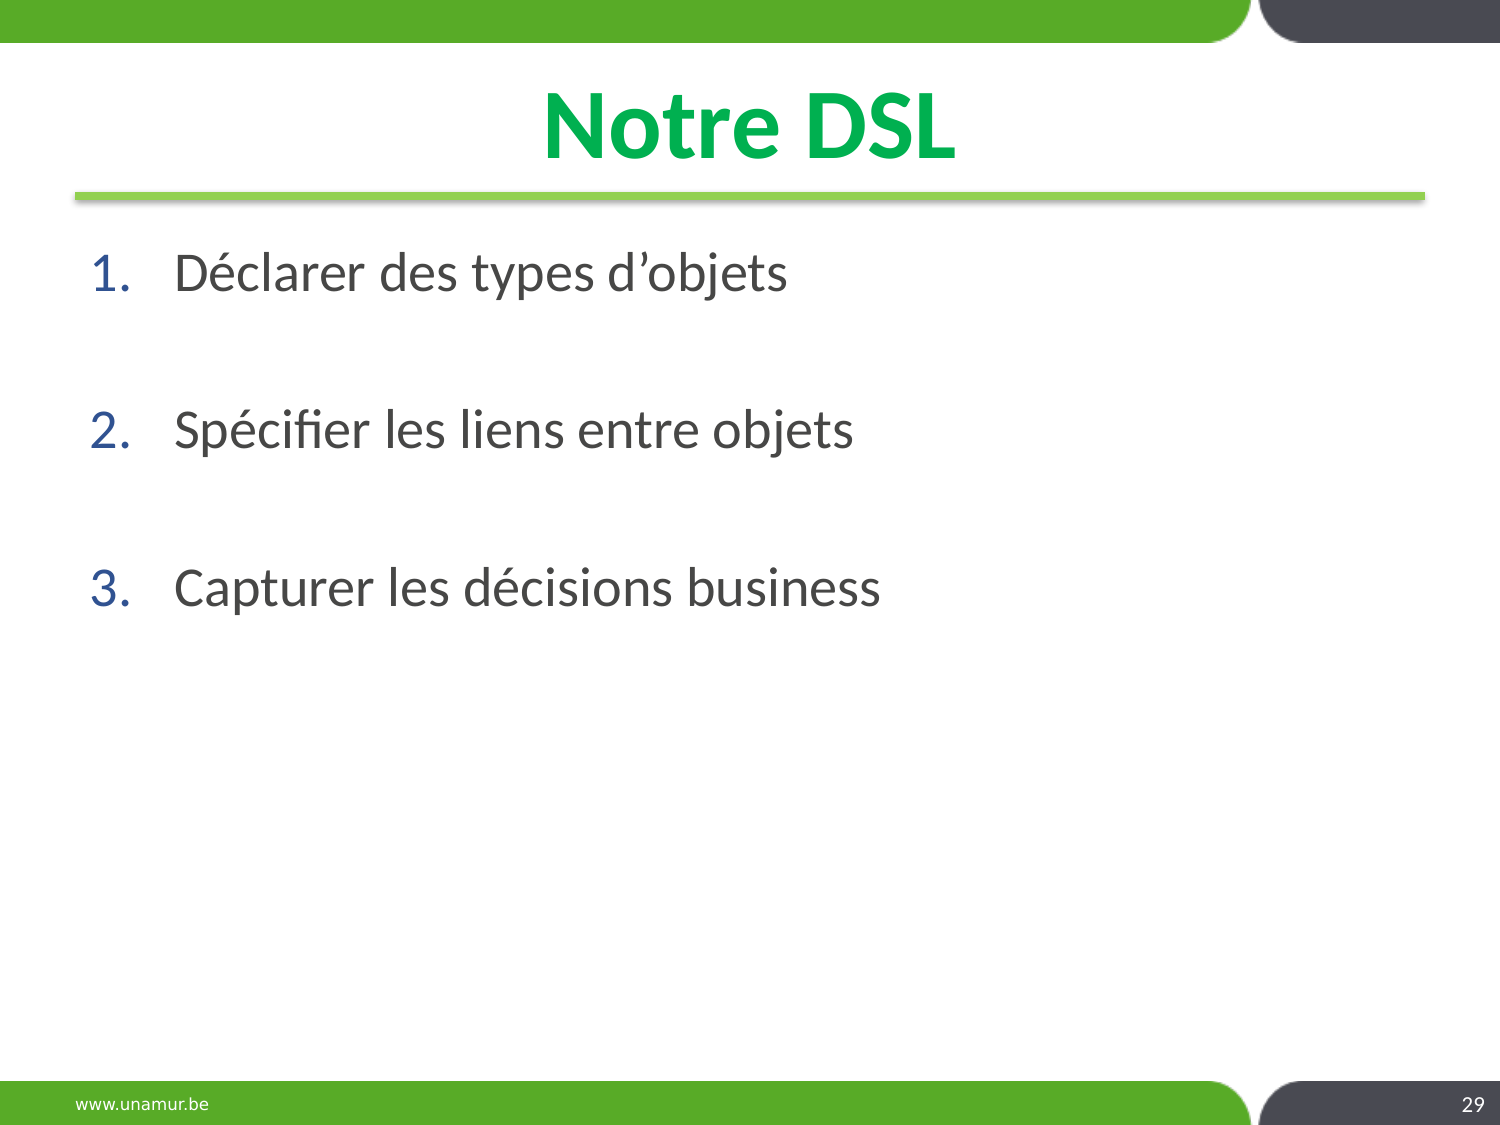

# Notre DSL
Déclarer des types d’objets

Spécifier les liens entre objets

Capturer les décisions business
29